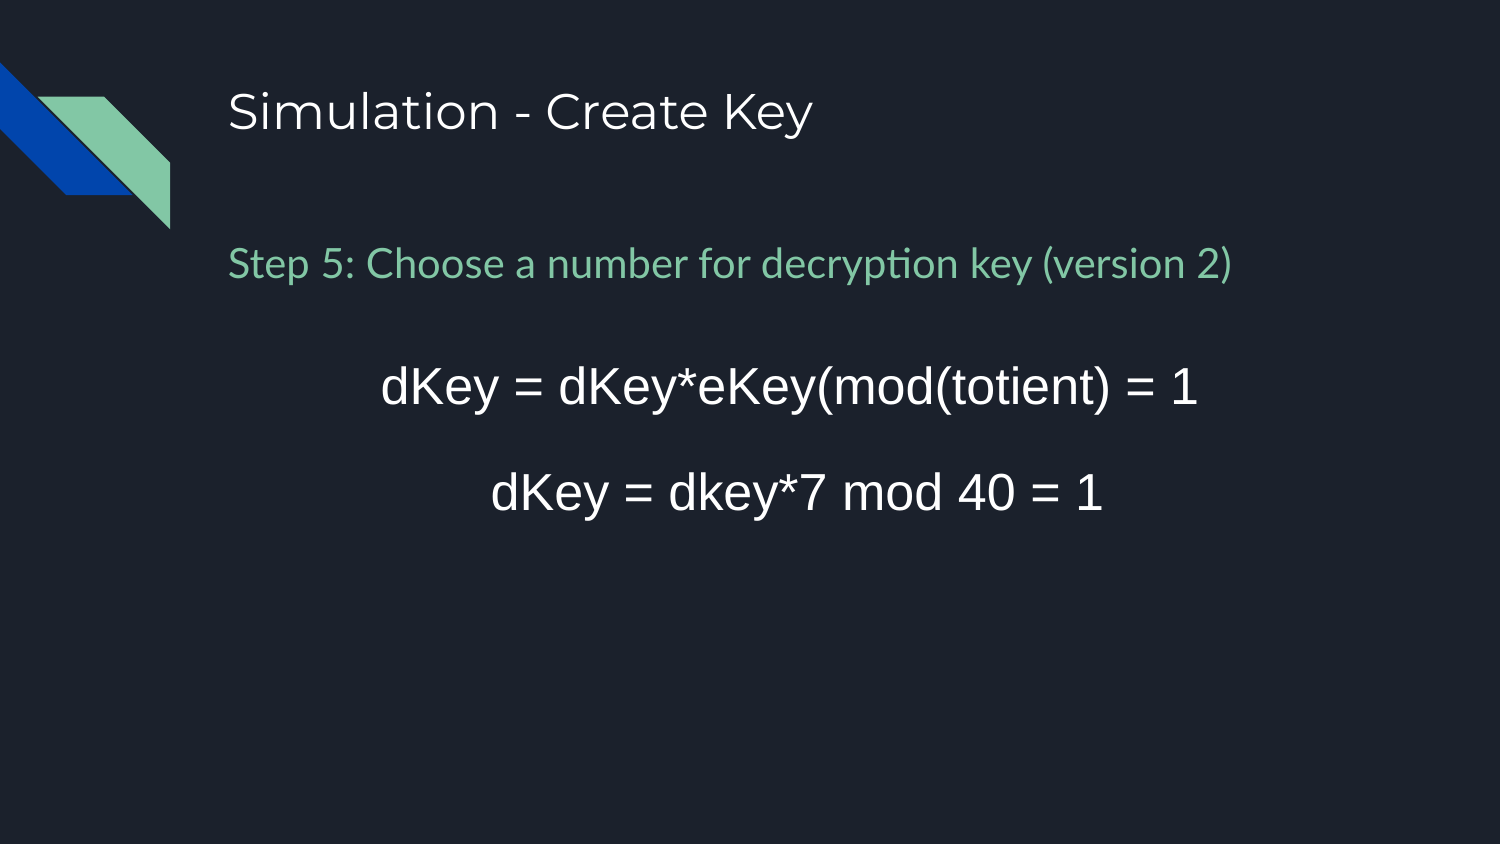

# Simulation - Create Key
Step 5: Choose a number for decryption key (version 2)
dKey = dKey*eKey(mod(totient) = 1
 dKey = dkey*7 mod 40 = 1